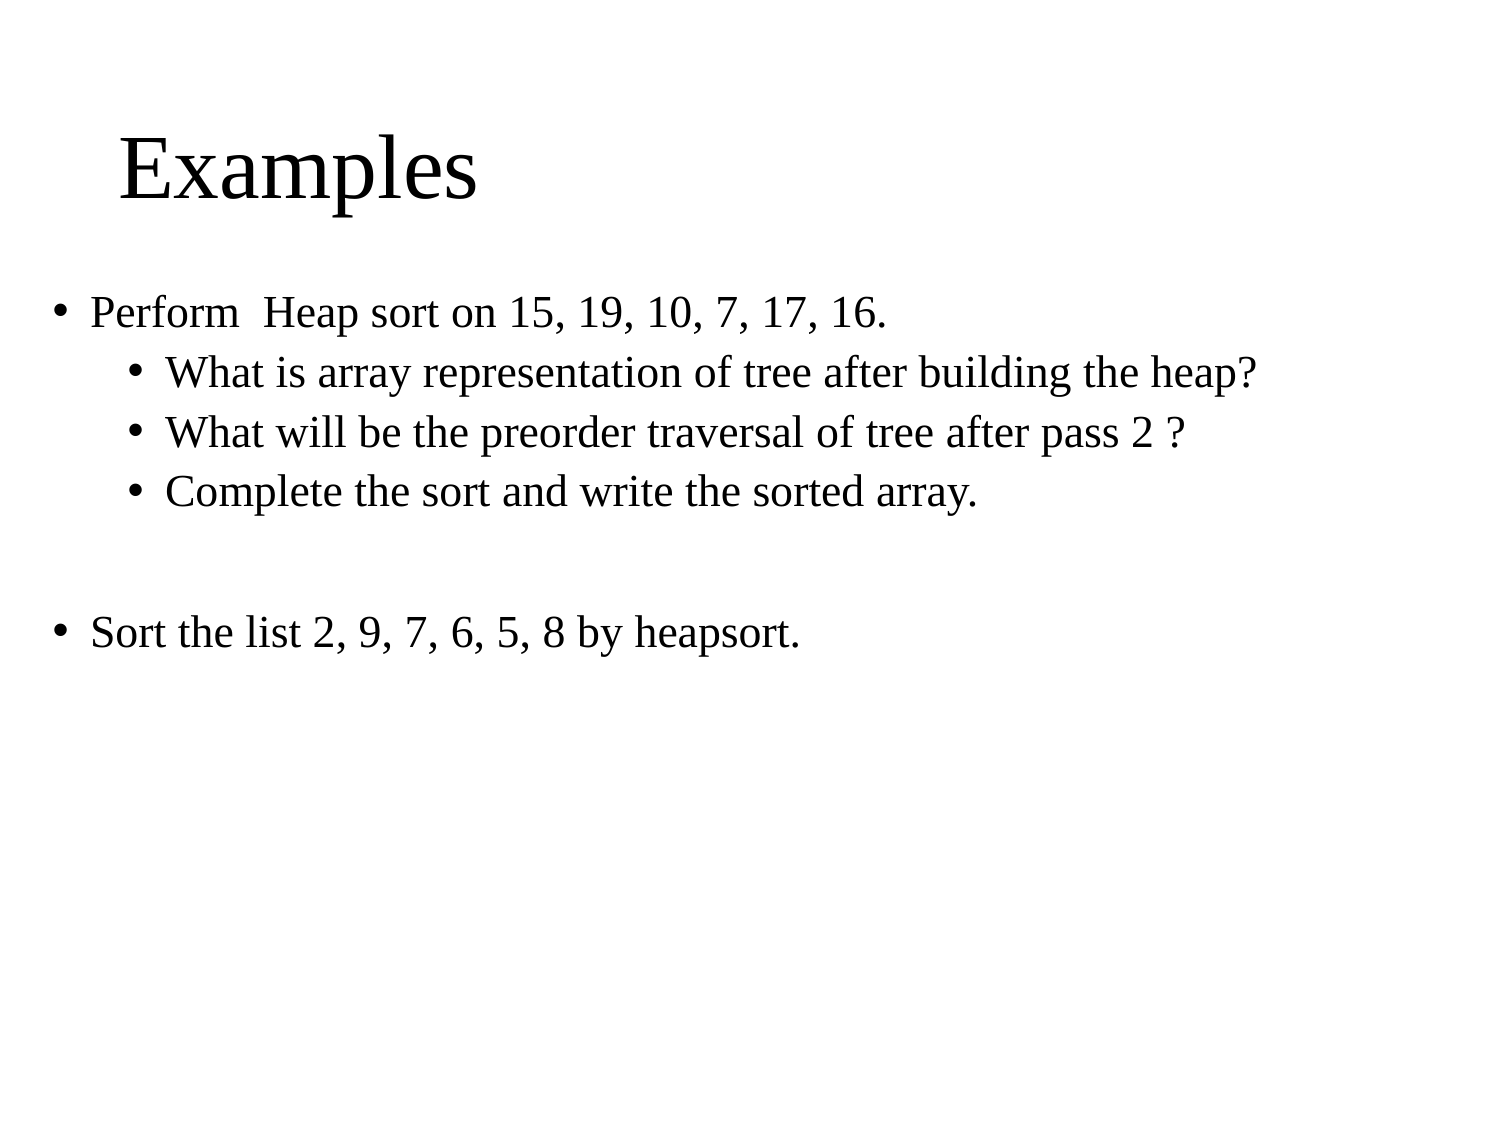

# Examples
Perform  Heap sort on 15, 19, 10, 7, 17, 16.
What is array representation of tree after building the heap?
What will be the preorder traversal of tree after pass 2 ?
Complete the sort and write the sorted array.

Sort the list 2, 9, 7, 6, 5, 8 by heapsort.